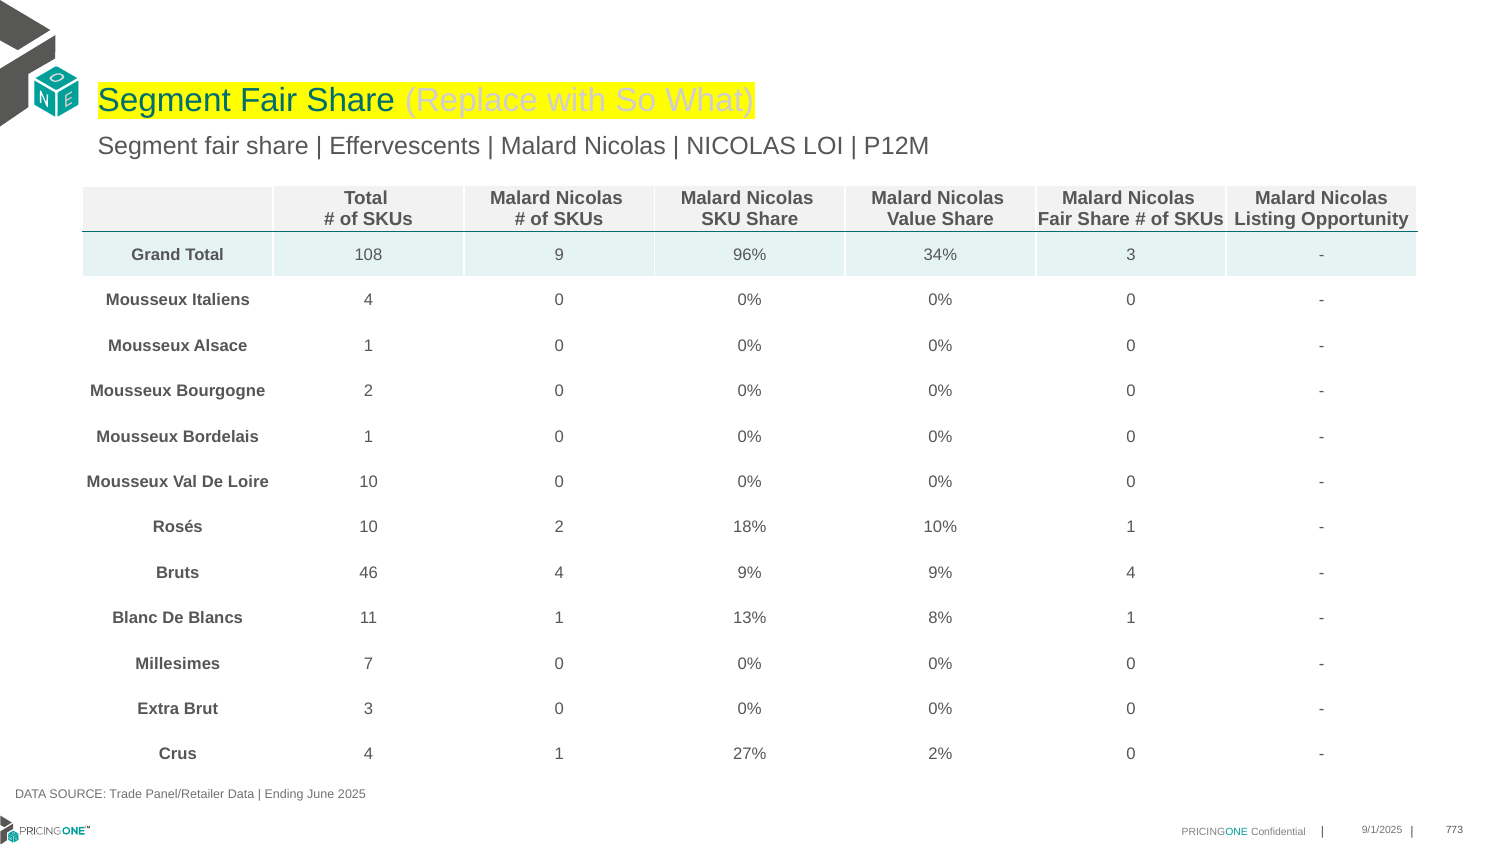

# Segment Fair Share (Replace with So What)
Segment fair share | Effervescents | Malard Nicolas | NICOLAS LOI | P12M
|  | Total # of SKUs | Malard Nicolas # of SKUs | Malard Nicolas SKU Share | Malard Nicolas Value Share | Malard Nicolas Fair Share # of SKUs | Malard Nicolas Listing Opportunity |
| --- | --- | --- | --- | --- | --- | --- |
| Grand Total | 108 | 9 | 96% | 34% | 3 | - |
| Mousseux Italiens | 4 | 0 | 0% | 0% | 0 | - |
| Mousseux Alsace | 1 | 0 | 0% | 0% | 0 | - |
| Mousseux Bourgogne | 2 | 0 | 0% | 0% | 0 | - |
| Mousseux Bordelais | 1 | 0 | 0% | 0% | 0 | - |
| Mousseux Val De Loire | 10 | 0 | 0% | 0% | 0 | - |
| Rosés | 10 | 2 | 18% | 10% | 1 | - |
| Bruts | 46 | 4 | 9% | 9% | 4 | - |
| Blanc De Blancs | 11 | 1 | 13% | 8% | 1 | - |
| Millesimes | 7 | 0 | 0% | 0% | 0 | - |
| Extra Brut | 3 | 0 | 0% | 0% | 0 | - |
| Crus | 4 | 1 | 27% | 2% | 0 | - |
DATA SOURCE: Trade Panel/Retailer Data | Ending June 2025

9/1/2025
773